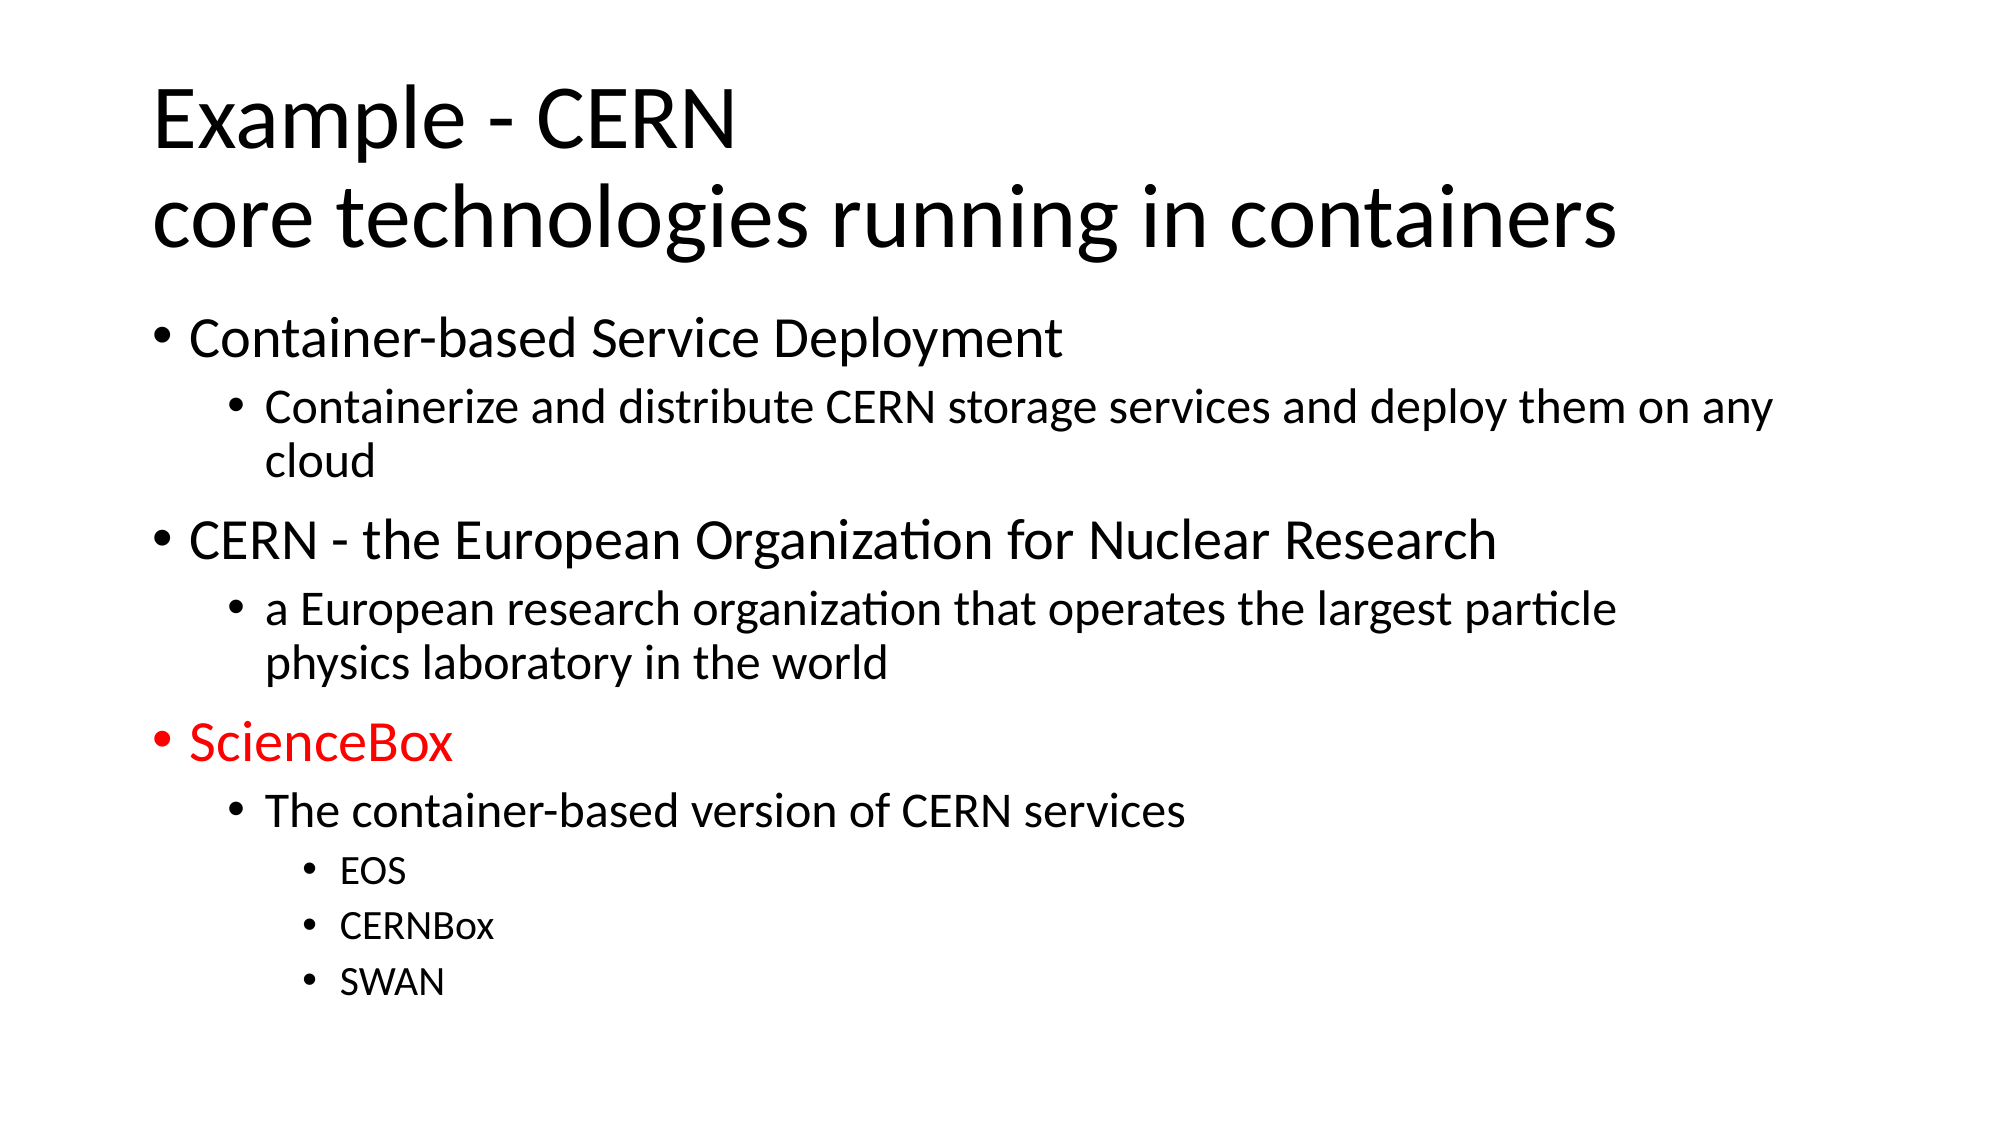

# Example - CERN core technologies running in containers
Container-based Service Deployment
Containerize and distribute CERN storage services and deploy them on any cloud
CERN - the European Organization for Nuclear Research
a European research organization that operates the largest particle physics laboratory in the world
ScienceBox
The container-based version of CERN services
EOS
CERNBox
SWAN